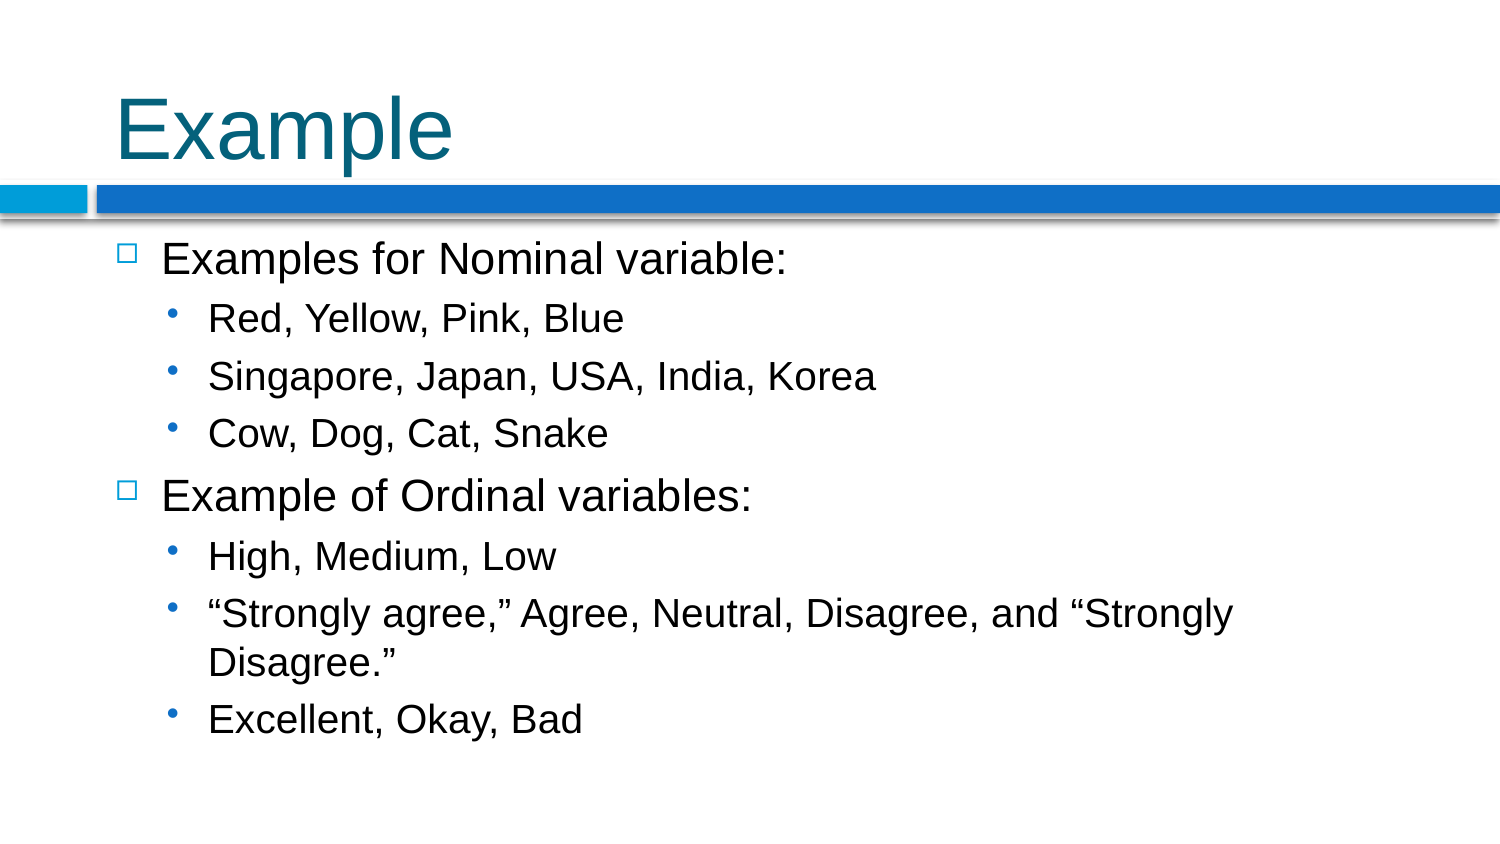

# Example
Examples for Nominal variable:
Red, Yellow, Pink, Blue
Singapore, Japan, USA, India, Korea
Cow, Dog, Cat, Snake
Example of Ordinal variables:
High, Medium, Low
“Strongly agree,” Agree, Neutral, Disagree, and “Strongly Disagree.”
Excellent, Okay, Bad